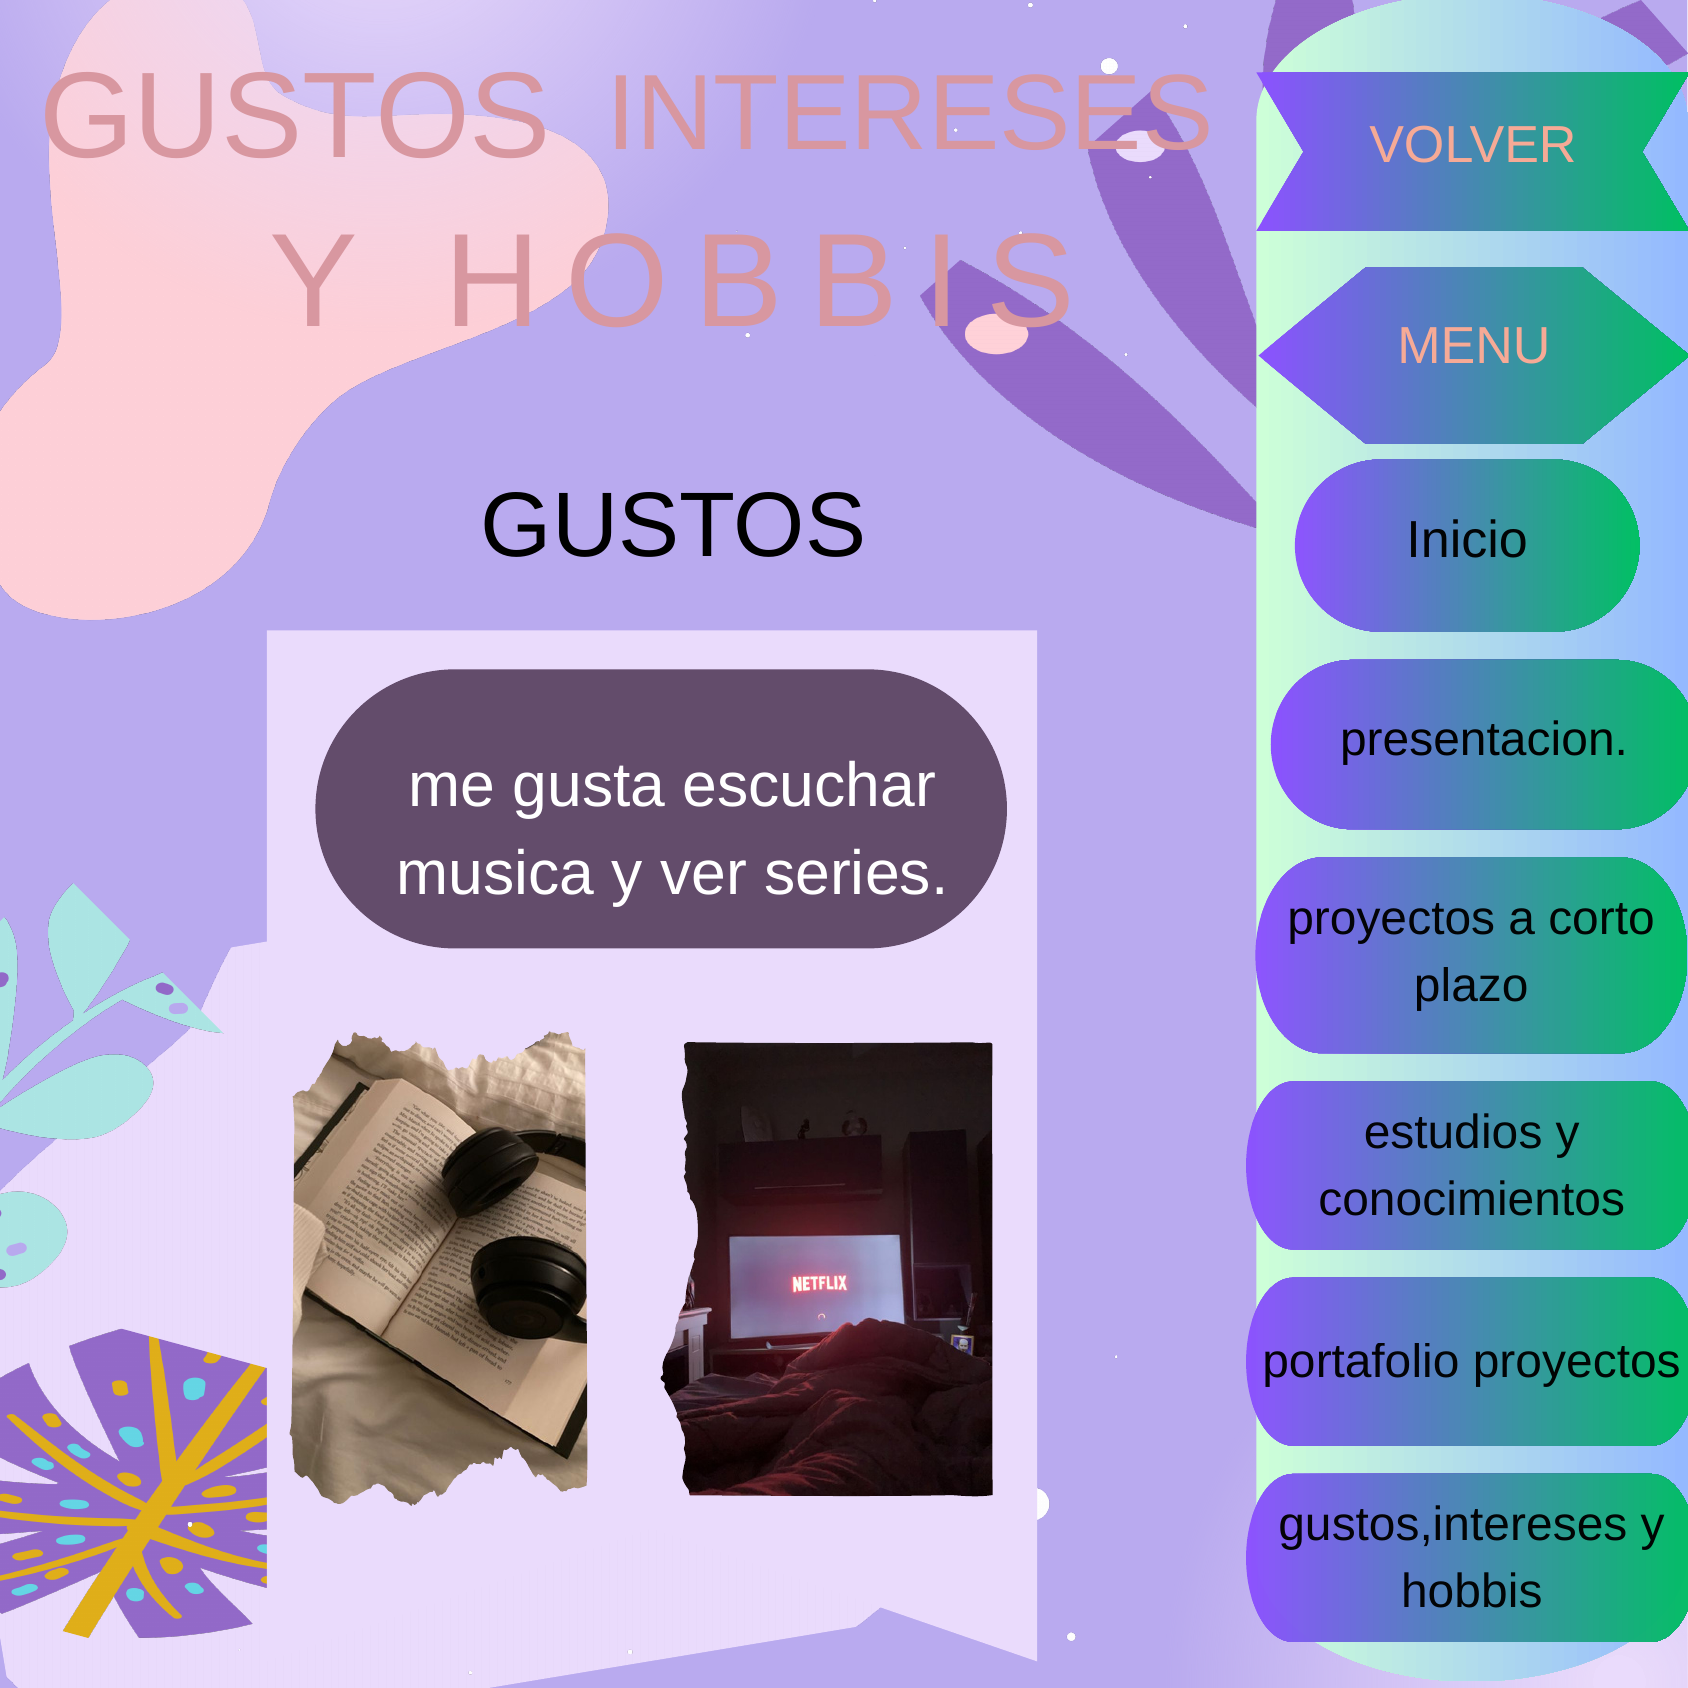

INTERESES
GUSTOS

VOLVER
Y HOBBIS

MENU

GUSTOS

Inicio

presentacion.

me gusta escuchar musica y ver series.

proyectos a corto plazo

estudios y conocimientos

portafolio proyectos

gustos,intereses y hobbis